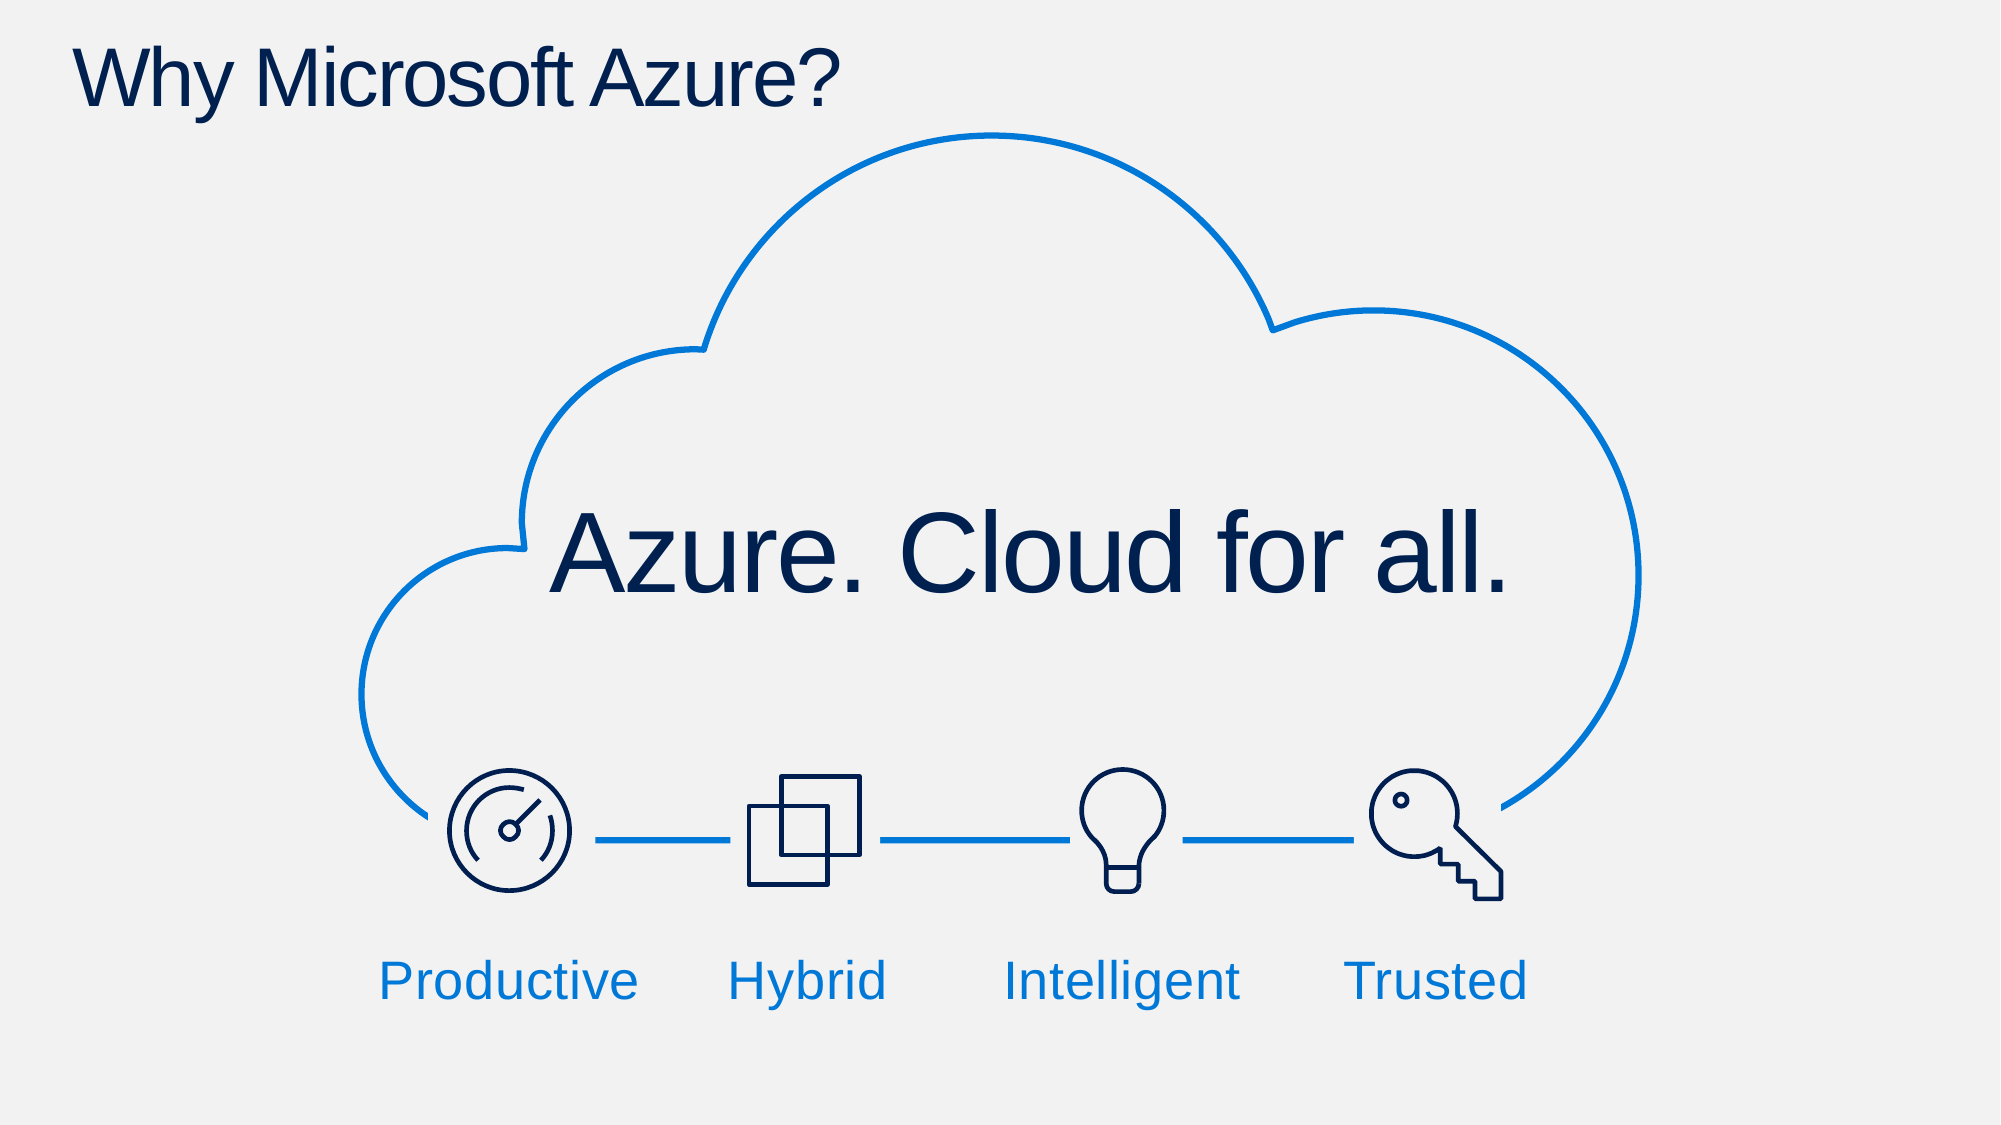

# Why Microsoft Azure?

Azure. Cloud for all.

Productive
Hybrid
Intelligent
Trusted